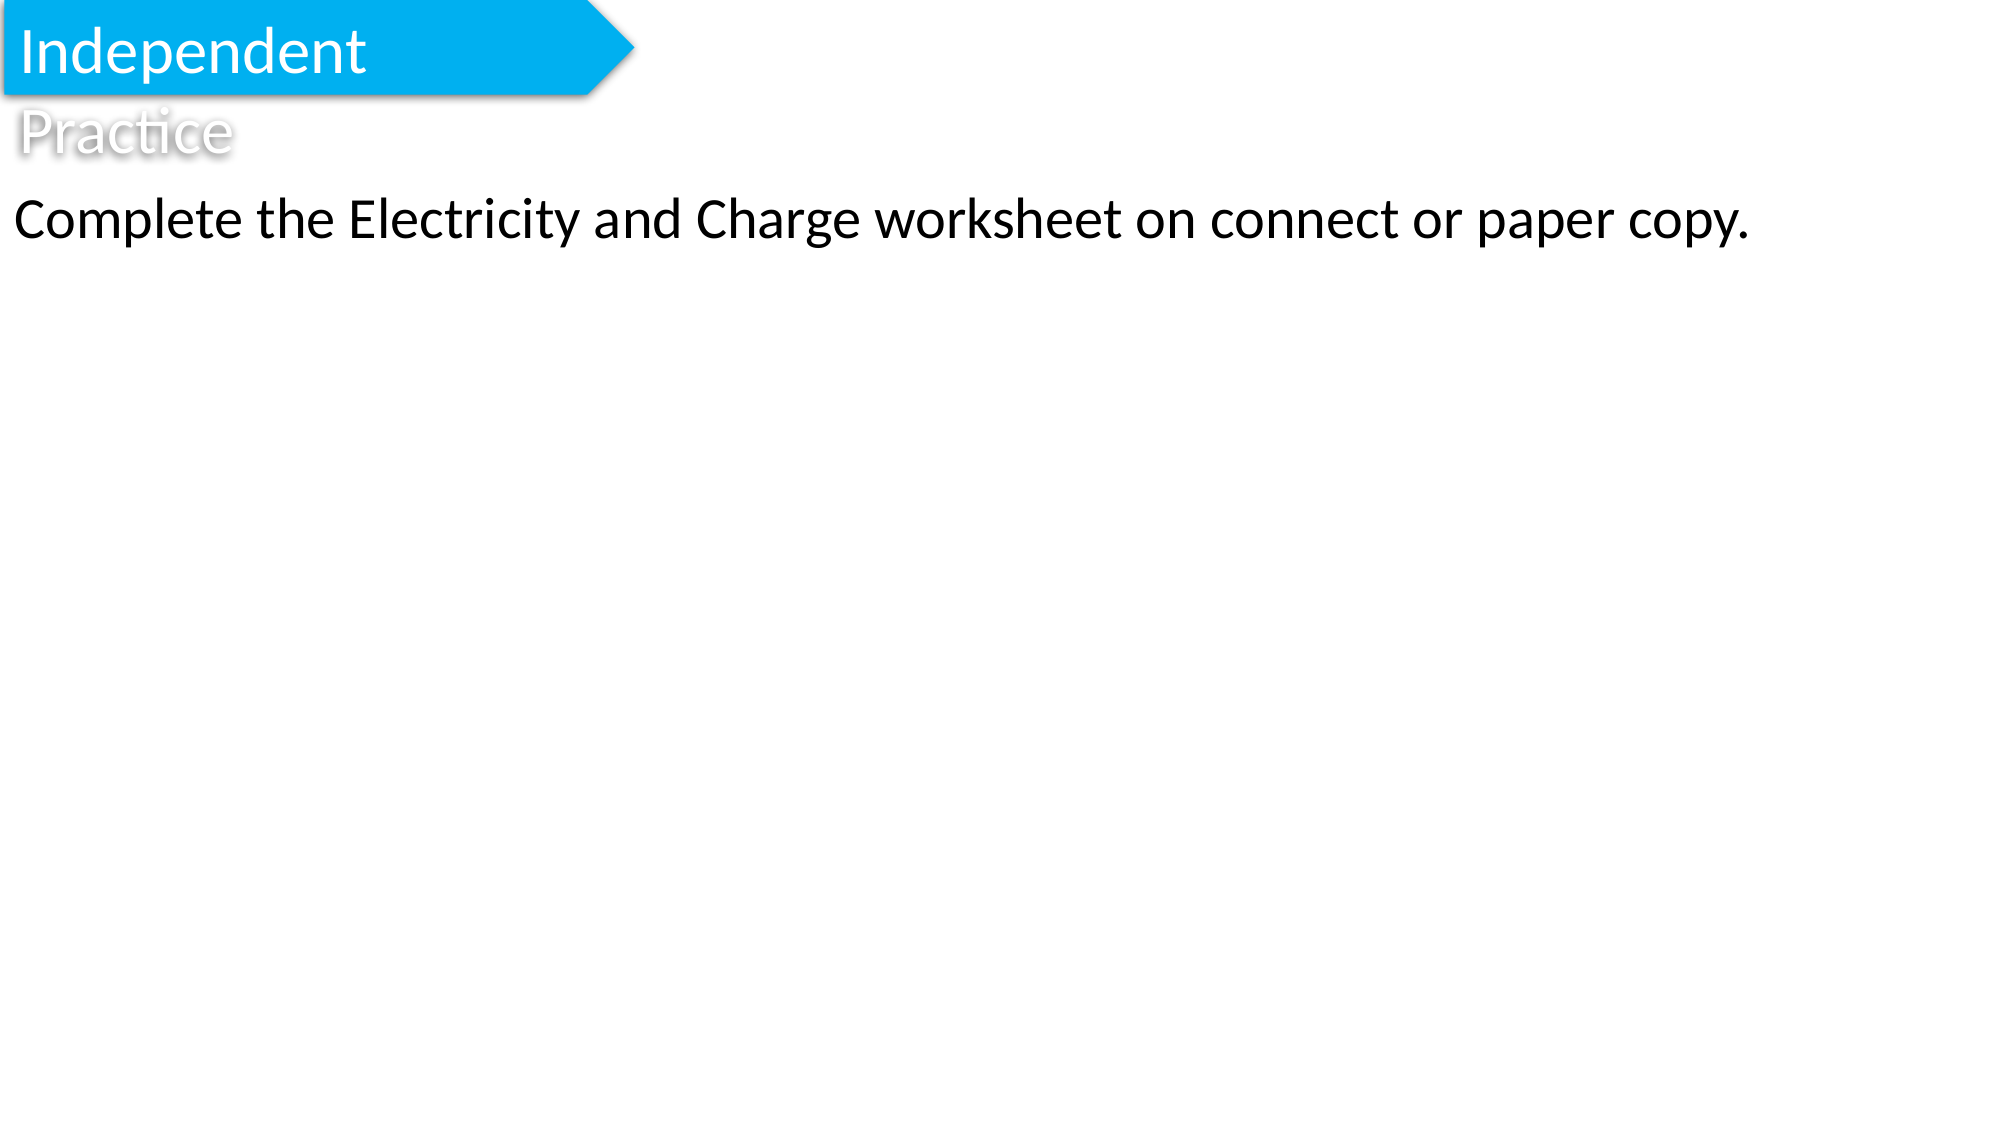

Independent Practice
Complete the Electricity and Charge worksheet on connect or paper copy.